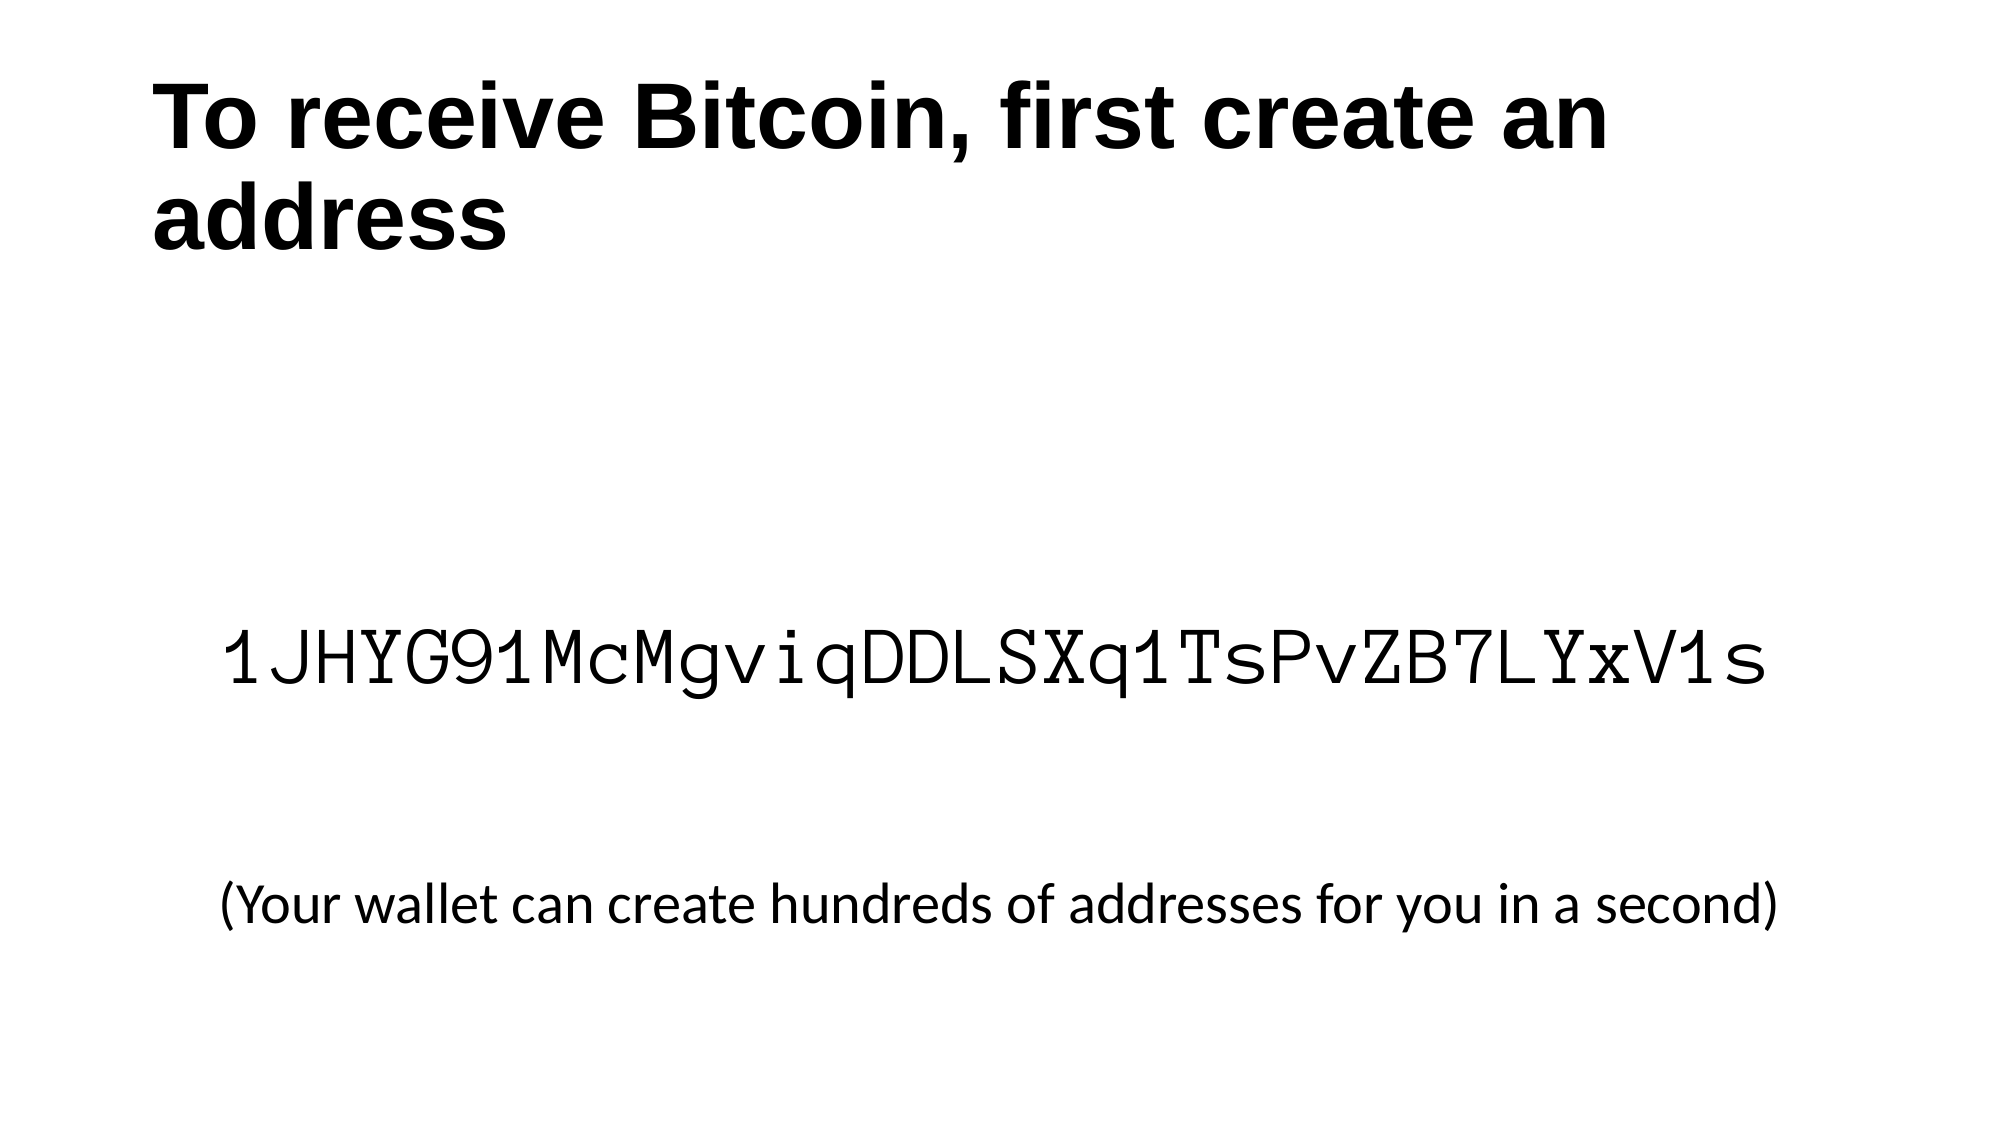

# To receive Bitcoin, first create an address
1JHYG91McMgviqDDLSXq1TsPvZB7LYxV1s
(Your wallet can create hundreds of addresses for you in a second)